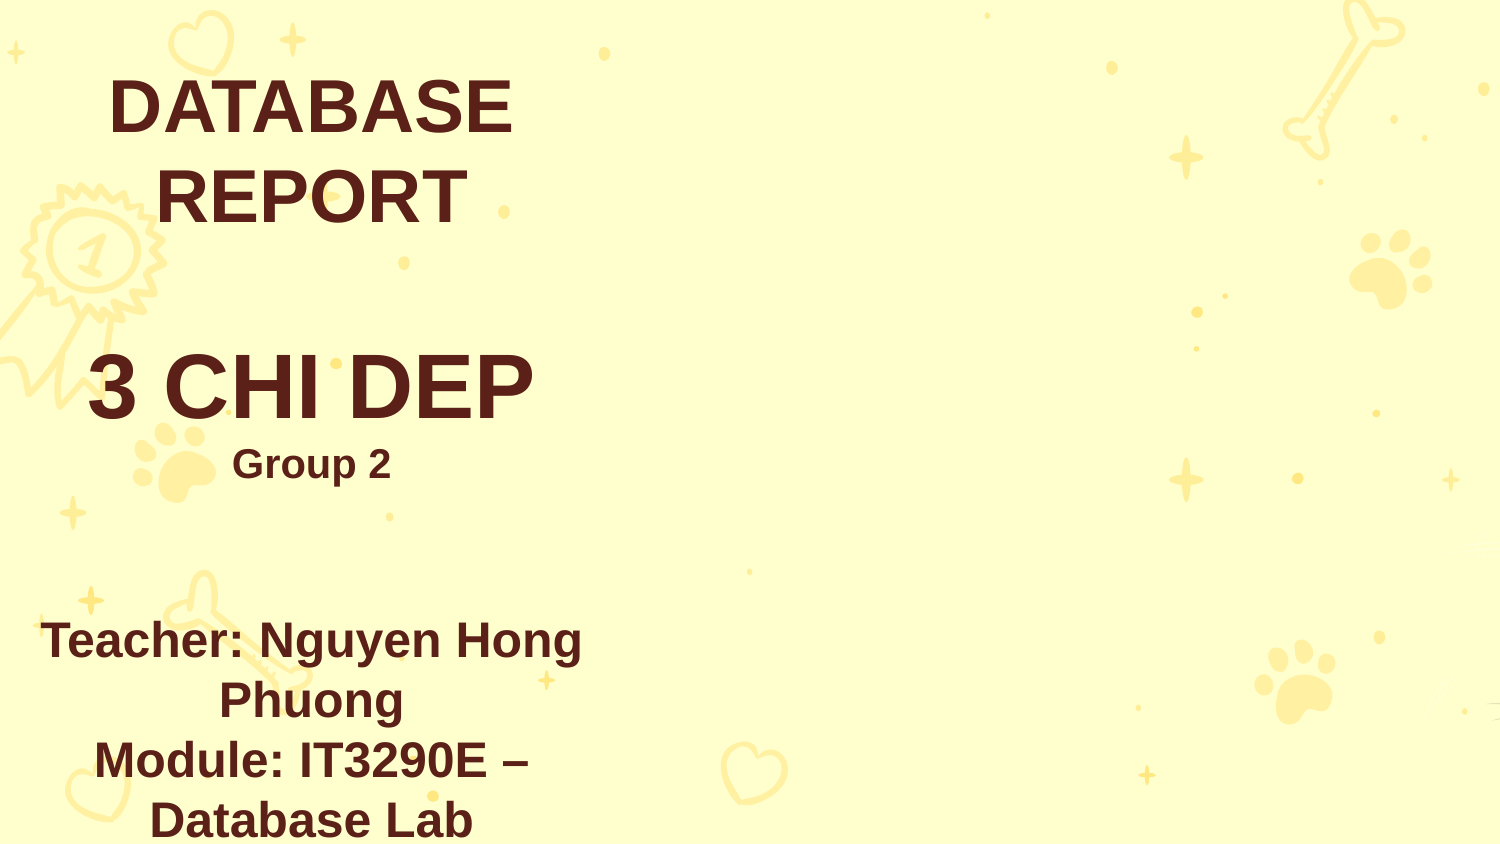

DATABASE REPORT

3 CHI DEP
Group 2

Teacher: Nguyen Hong Phuong
Module: IT3290E – Database Lab

--- 20 Jan 2024 ---

# Pet Store Management